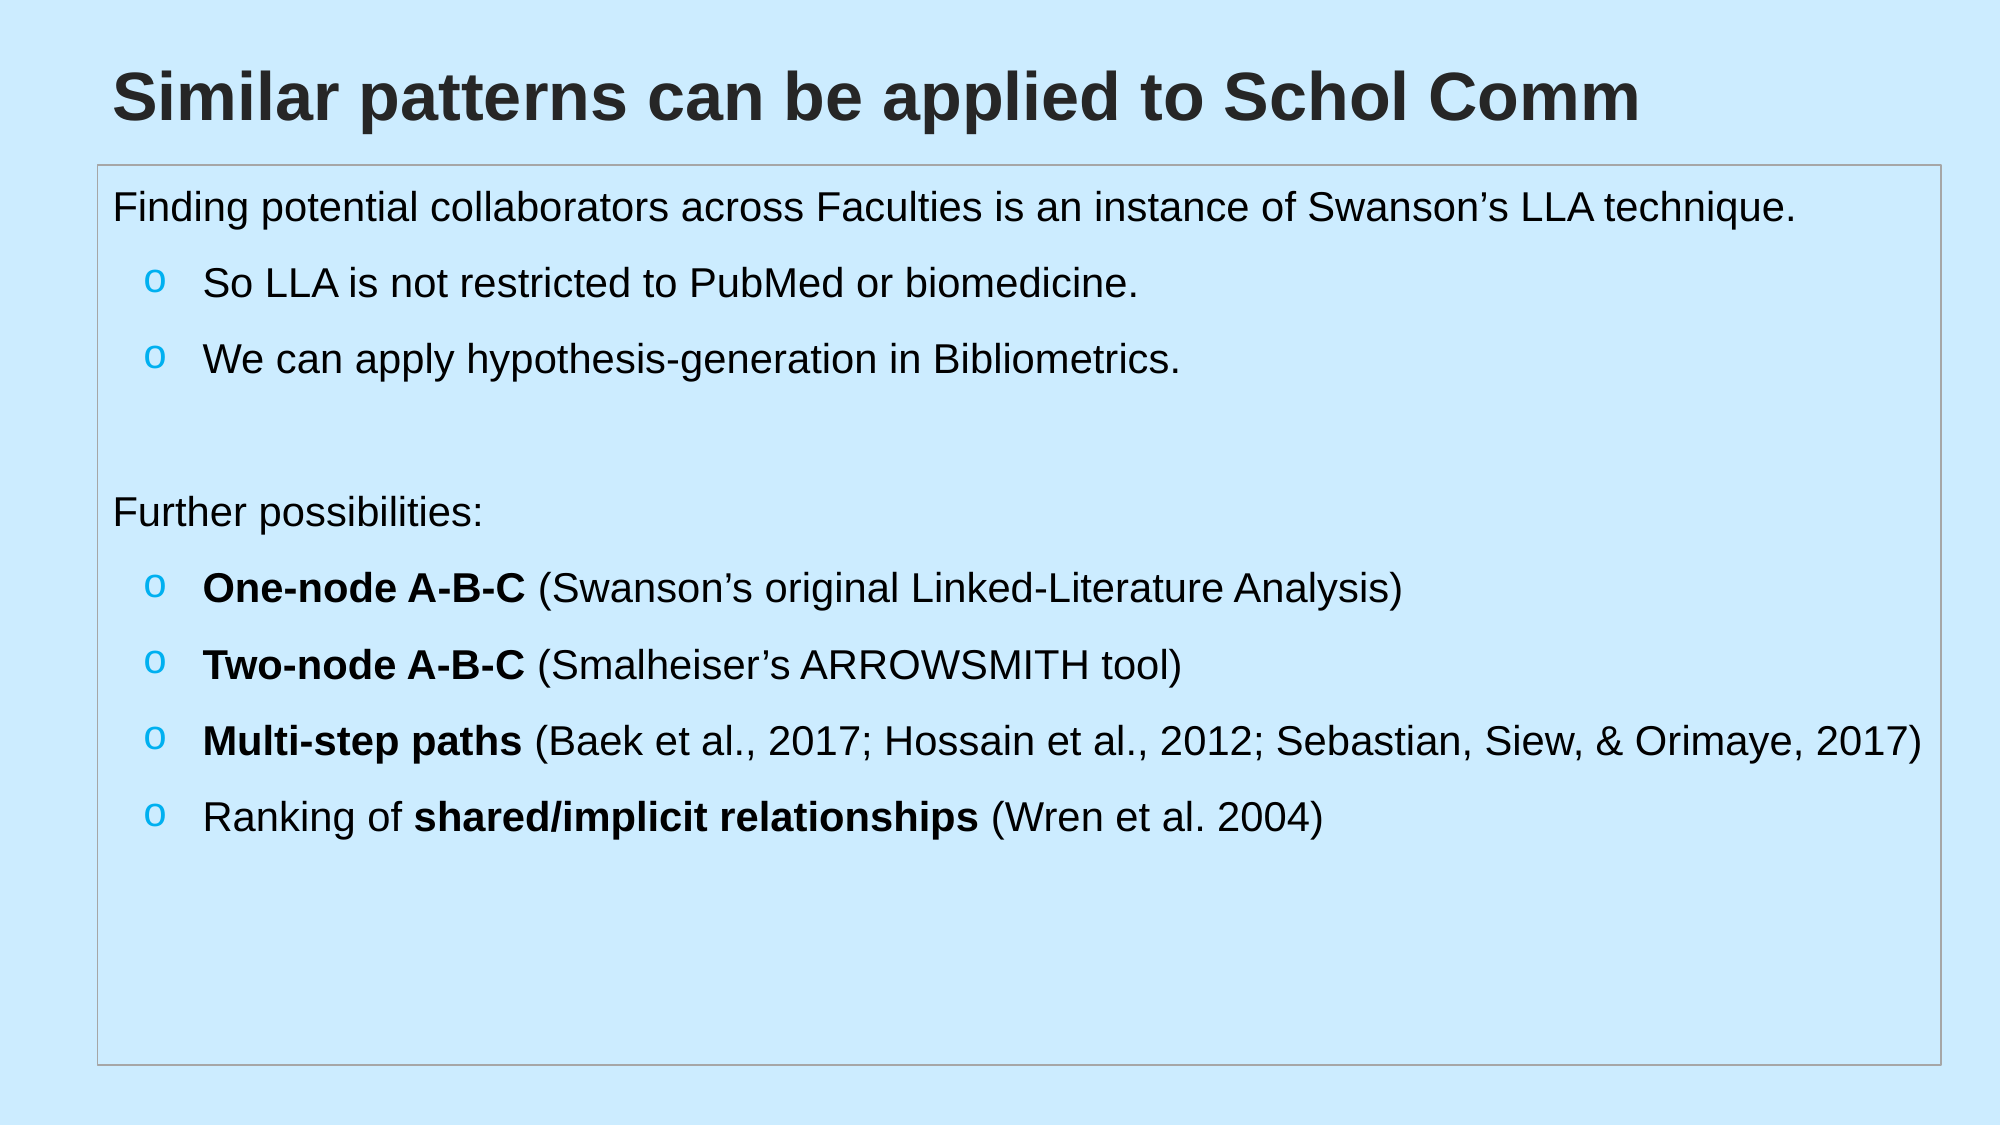

# Similar patterns can be applied to Schol Comm
Finding potential collaborators across Faculties is an instance of Swanson’s LLA technique.
So LLA is not restricted to PubMed or biomedicine.
We can apply hypothesis-generation in Bibliometrics.

Further possibilities:
One-node A-B-C (Swanson’s original Linked-Literature Analysis)
Two-node A-B-C (Smalheiser’s ARROWSMITH tool)
Multi-step paths (Baek et al., 2017; Hossain et al., 2012; Sebastian, Siew, & Orimaye, 2017)
Ranking of shared/implicit relationships (Wren et al. 2004)